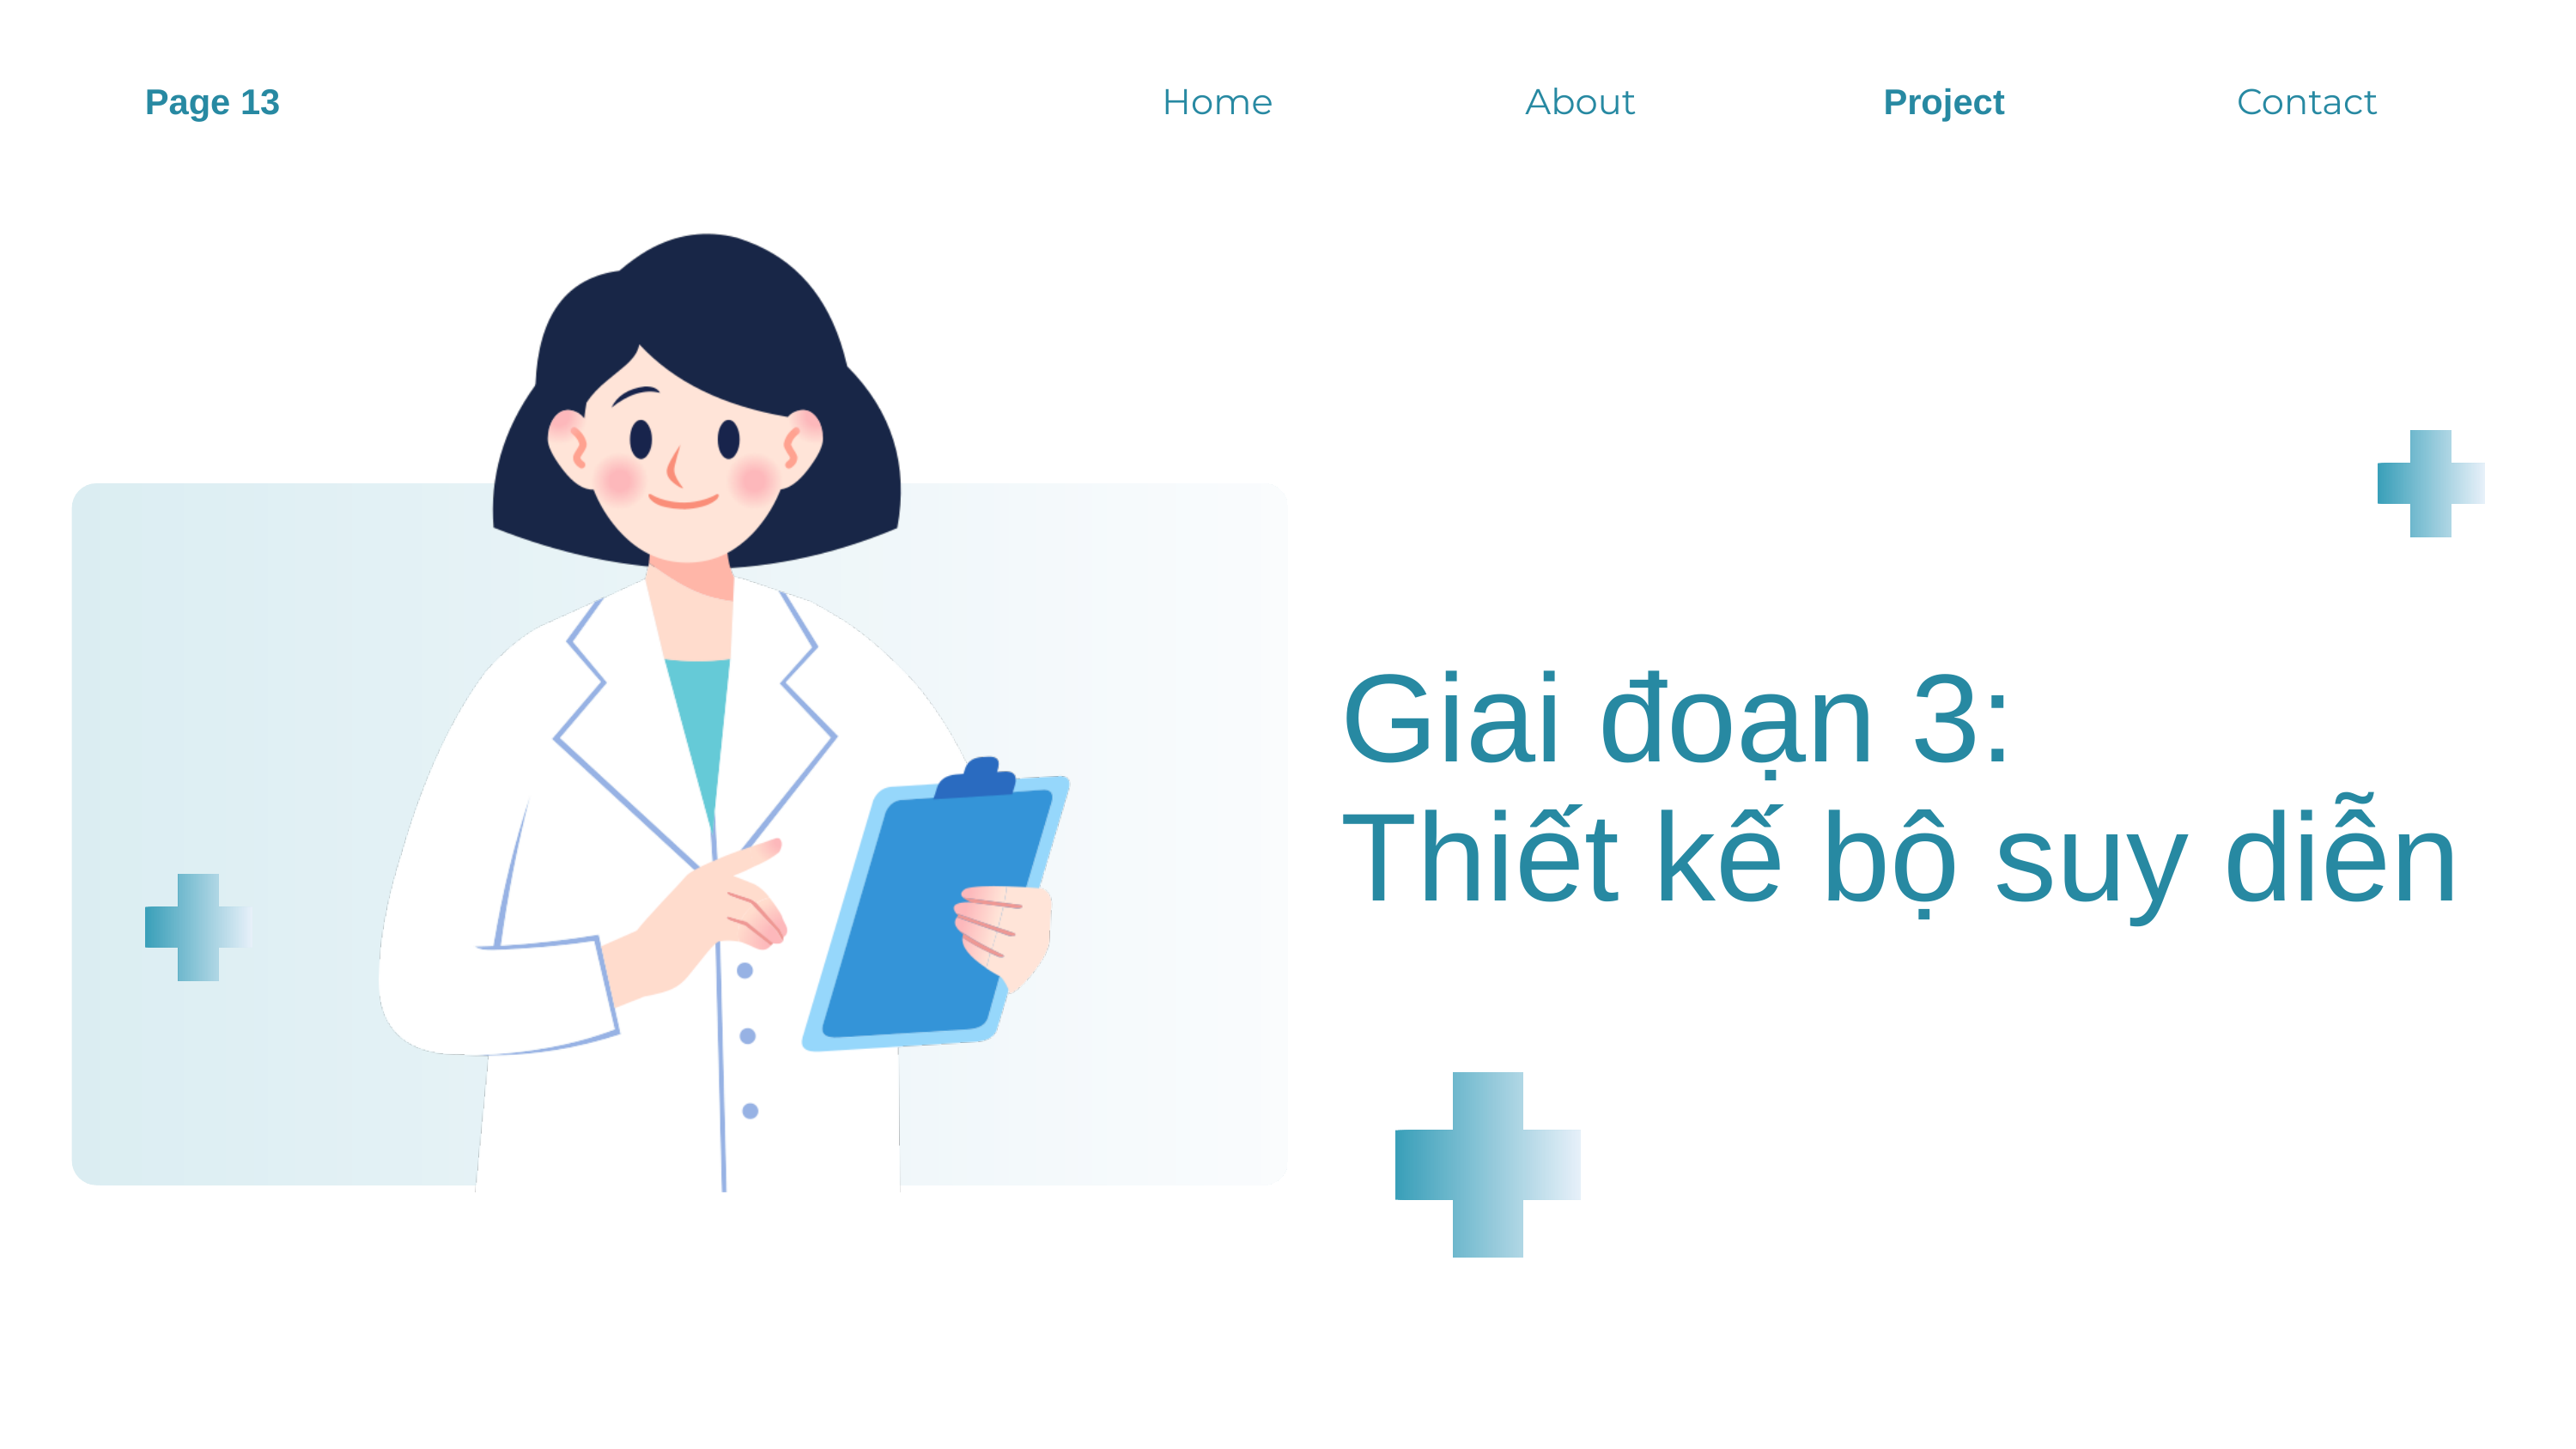

Page 13
Home
About
Project
Contact

Giai đoạn 3:
Thiết kế bộ suy diễn